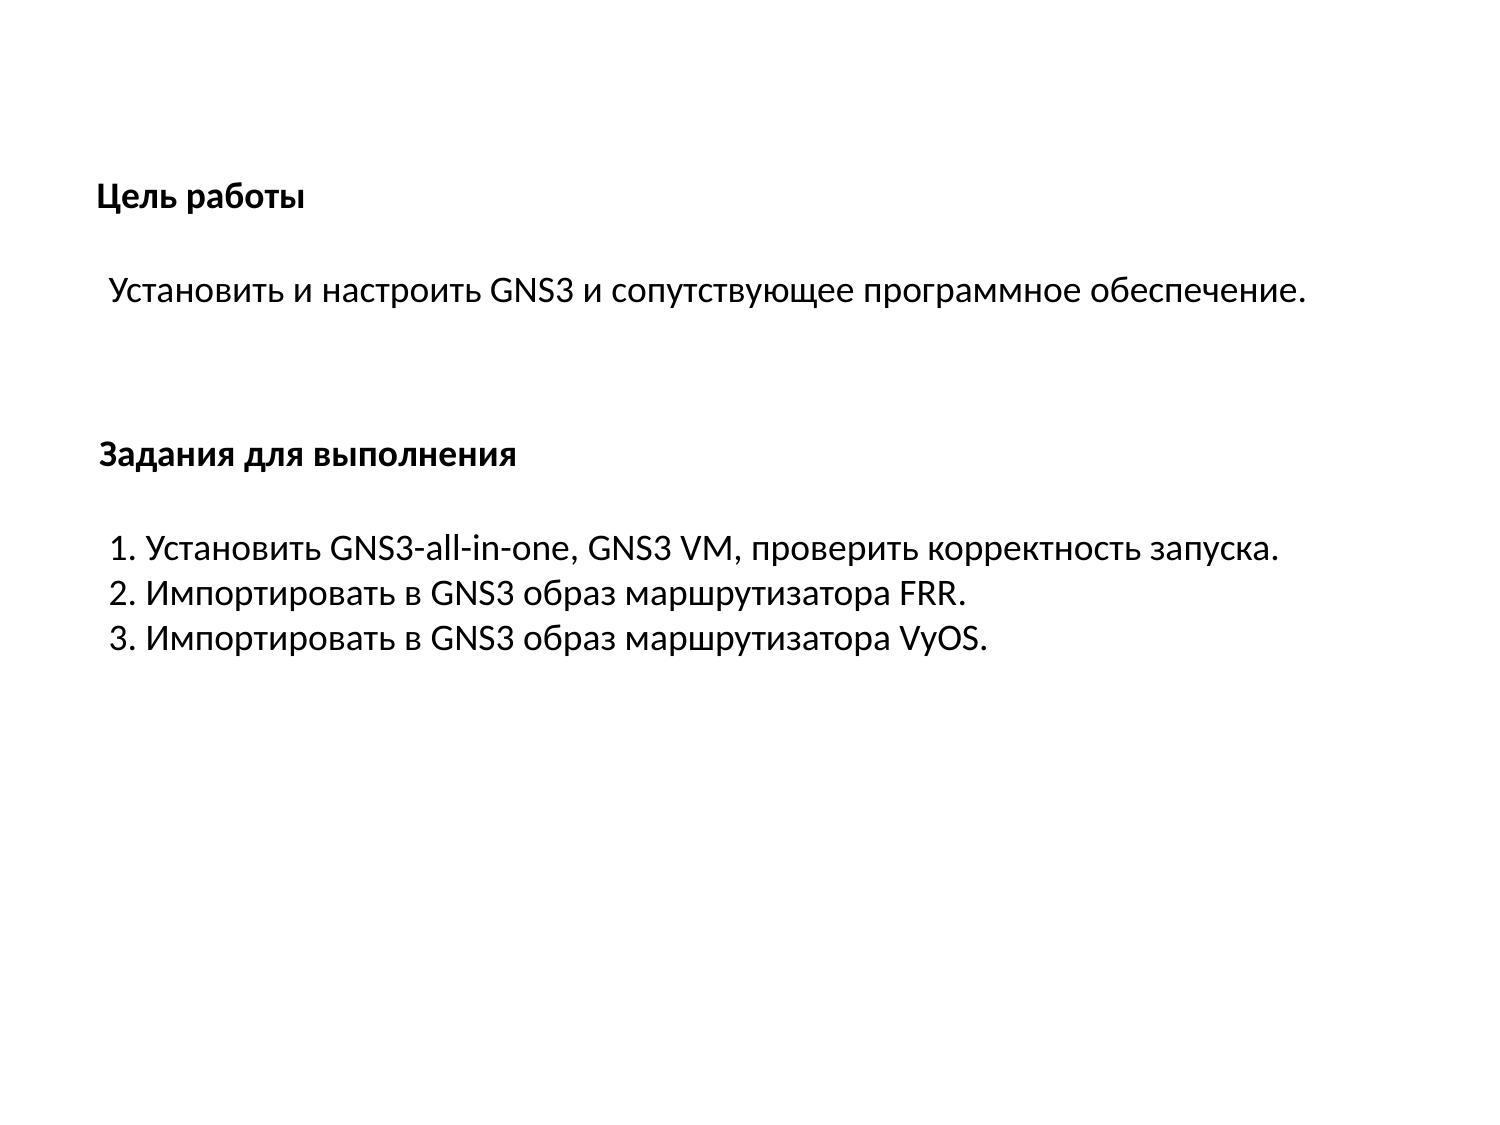

Цель работы
Установить и настроить GNS3 и сопутствующее программное обеспечение.
Задания для выполнения
1. Установить GNS3-all-in-one, GNS3 VM, проверить корректность запуска.
2. Импортировать в GNS3 образ маршрутизатора FRR.
3. Импортировать в GNS3 образ маршрутизатора VyOS.